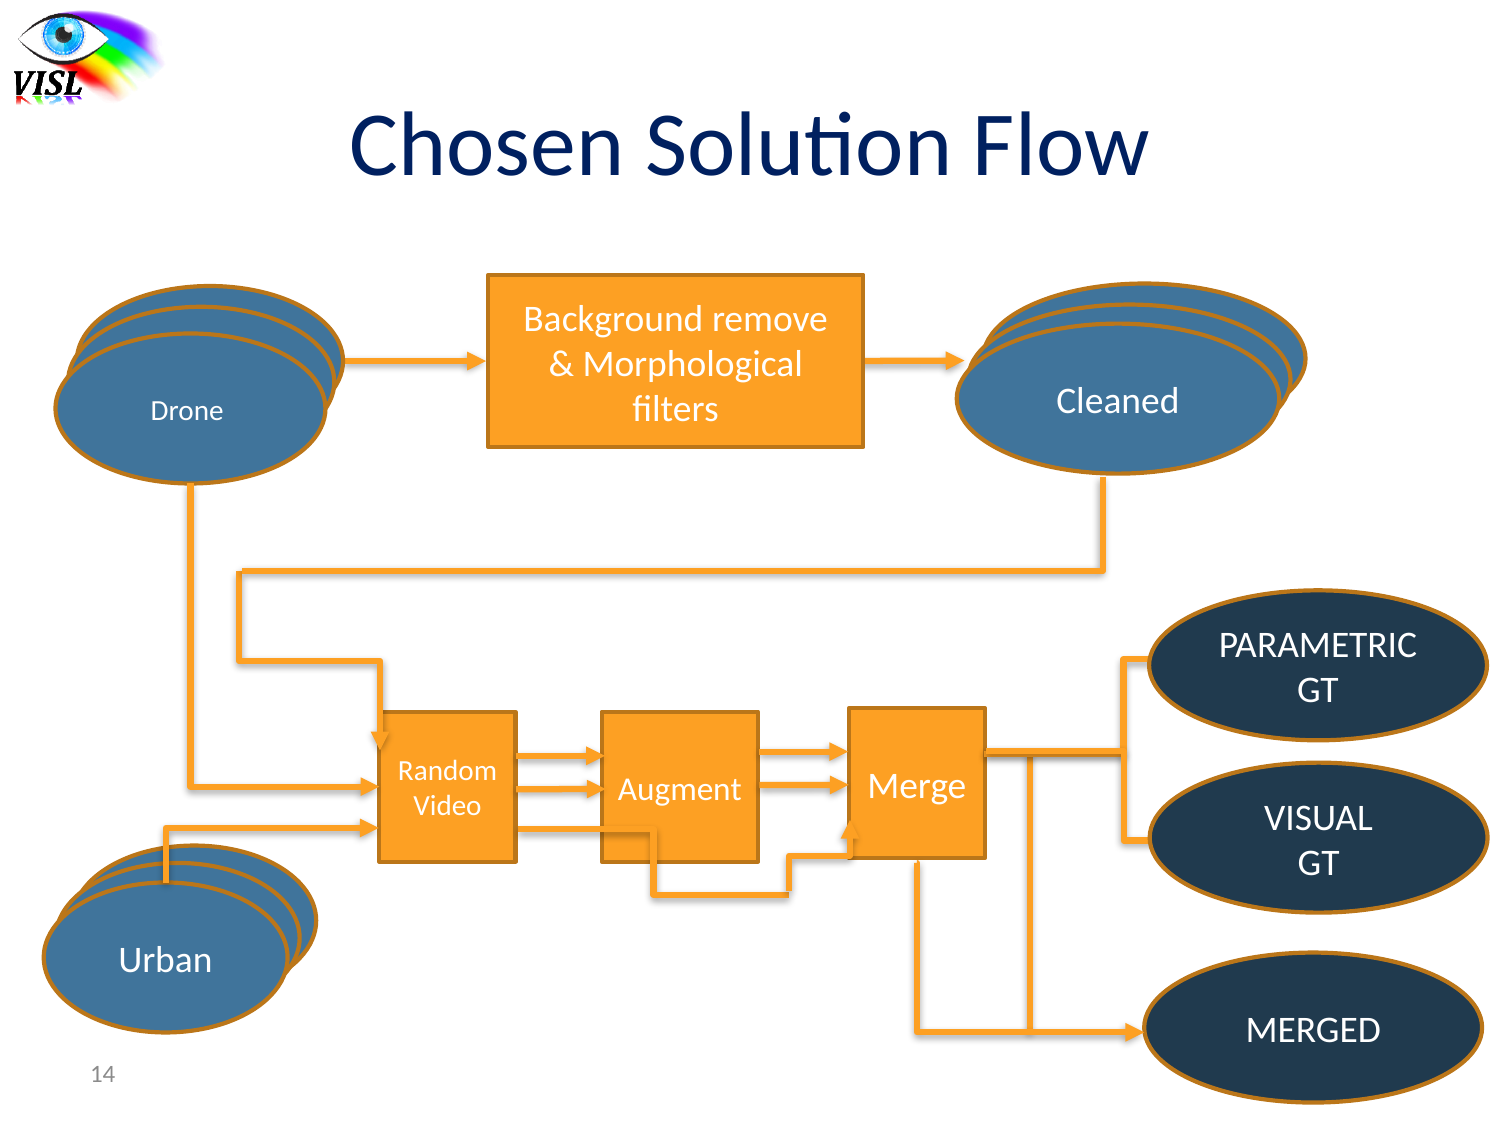

# Chosen Solution Flow
Background remove
& Morphological filters
Ground Truth vid.
Drone vid.
Ground Truth vid.
Drone vid.
Cleaned
Drone
PARAMETRIC
GT
Merge
Random
Video
Augment
VISUAL
GT
Urban vid.
Urban vid.
Urban
MERGED
14